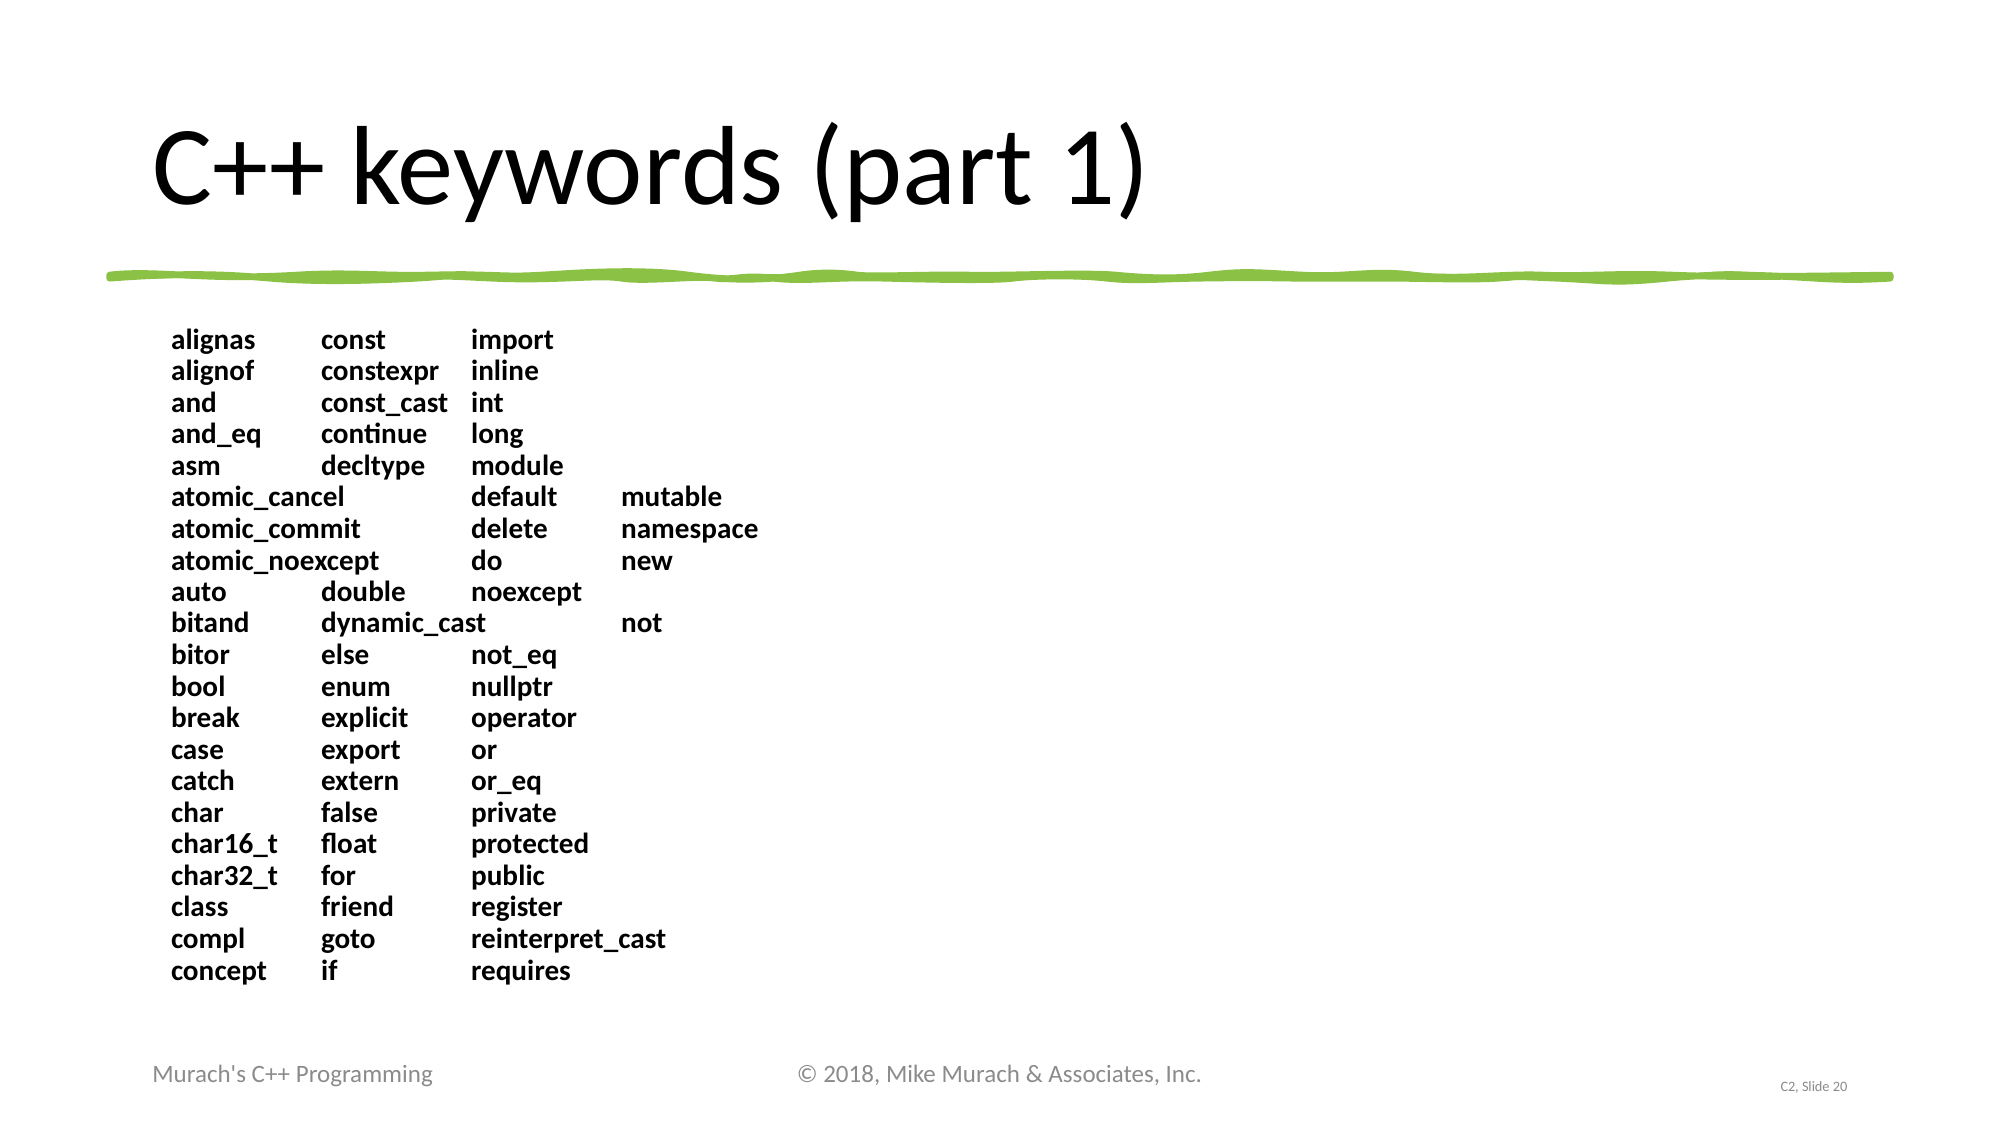

# C++ keywords (part 1)

alignas	const	import
alignof	constexpr	inline
and	const_cast	int
and_eq	continue	long
asm	decltype	module
atomic_cancel	default	mutable
atomic_commit	delete	namespace
atomic_noexcept	do	new
auto	double	noexcept
bitand	dynamic_cast	not
bitor	else	not_eq
bool	enum	nullptr
break	explicit	operator
case	export	or
catch	extern	or_eq
char	false	private
char16_t	float	protected
char32_t	for	public
class	friend	register
compl	goto	reinterpret_cast
concept	if	requires

Murach's C++ Programming
© 2018, Mike Murach & Associates, Inc.

C2, Slide 20